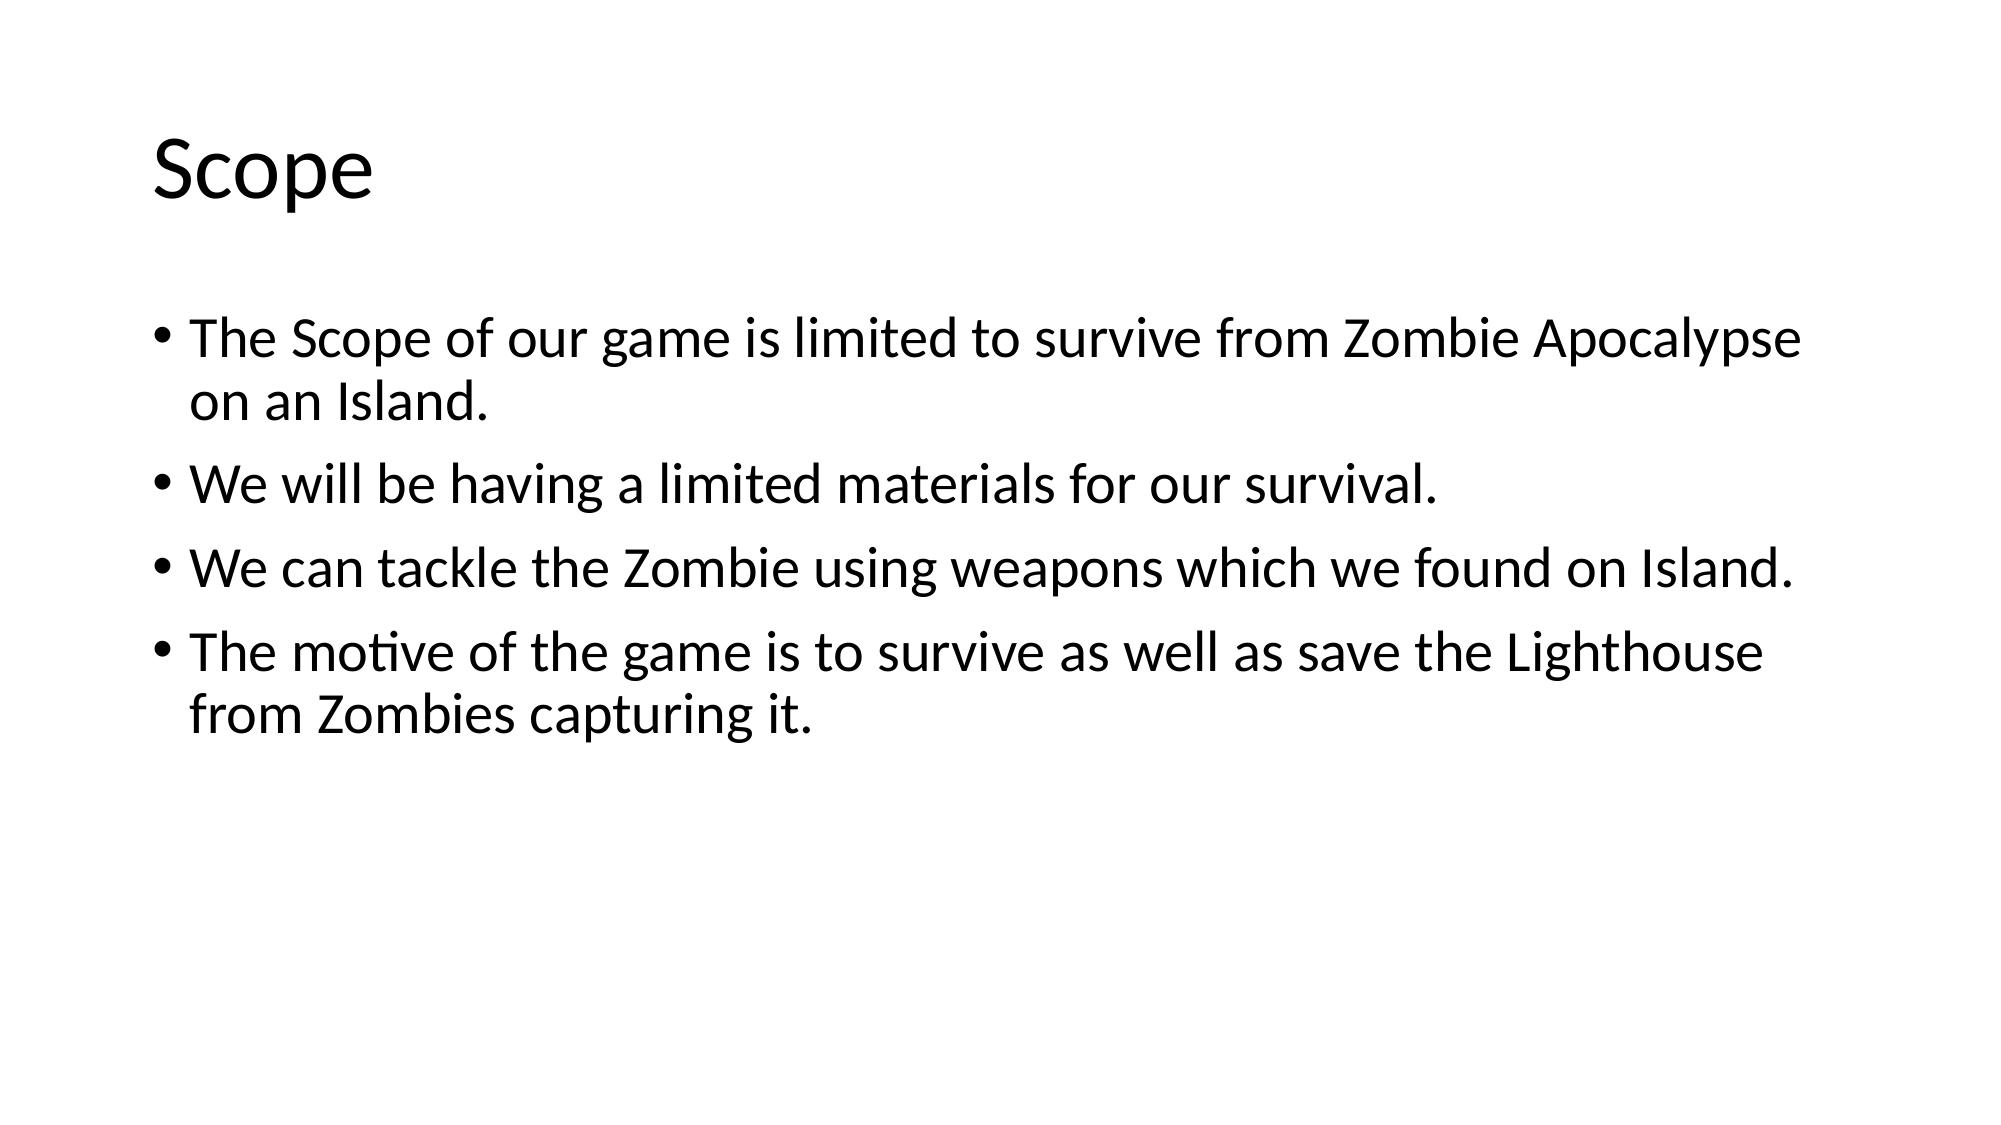

# Scope
The Scope of our game is limited to survive from Zombie Apocalypse on an Island.
We will be having a limited materials for our survival.
We can tackle the Zombie using weapons which we found on Island.
The motive of the game is to survive as well as save the Lighthouse from Zombies capturing it.